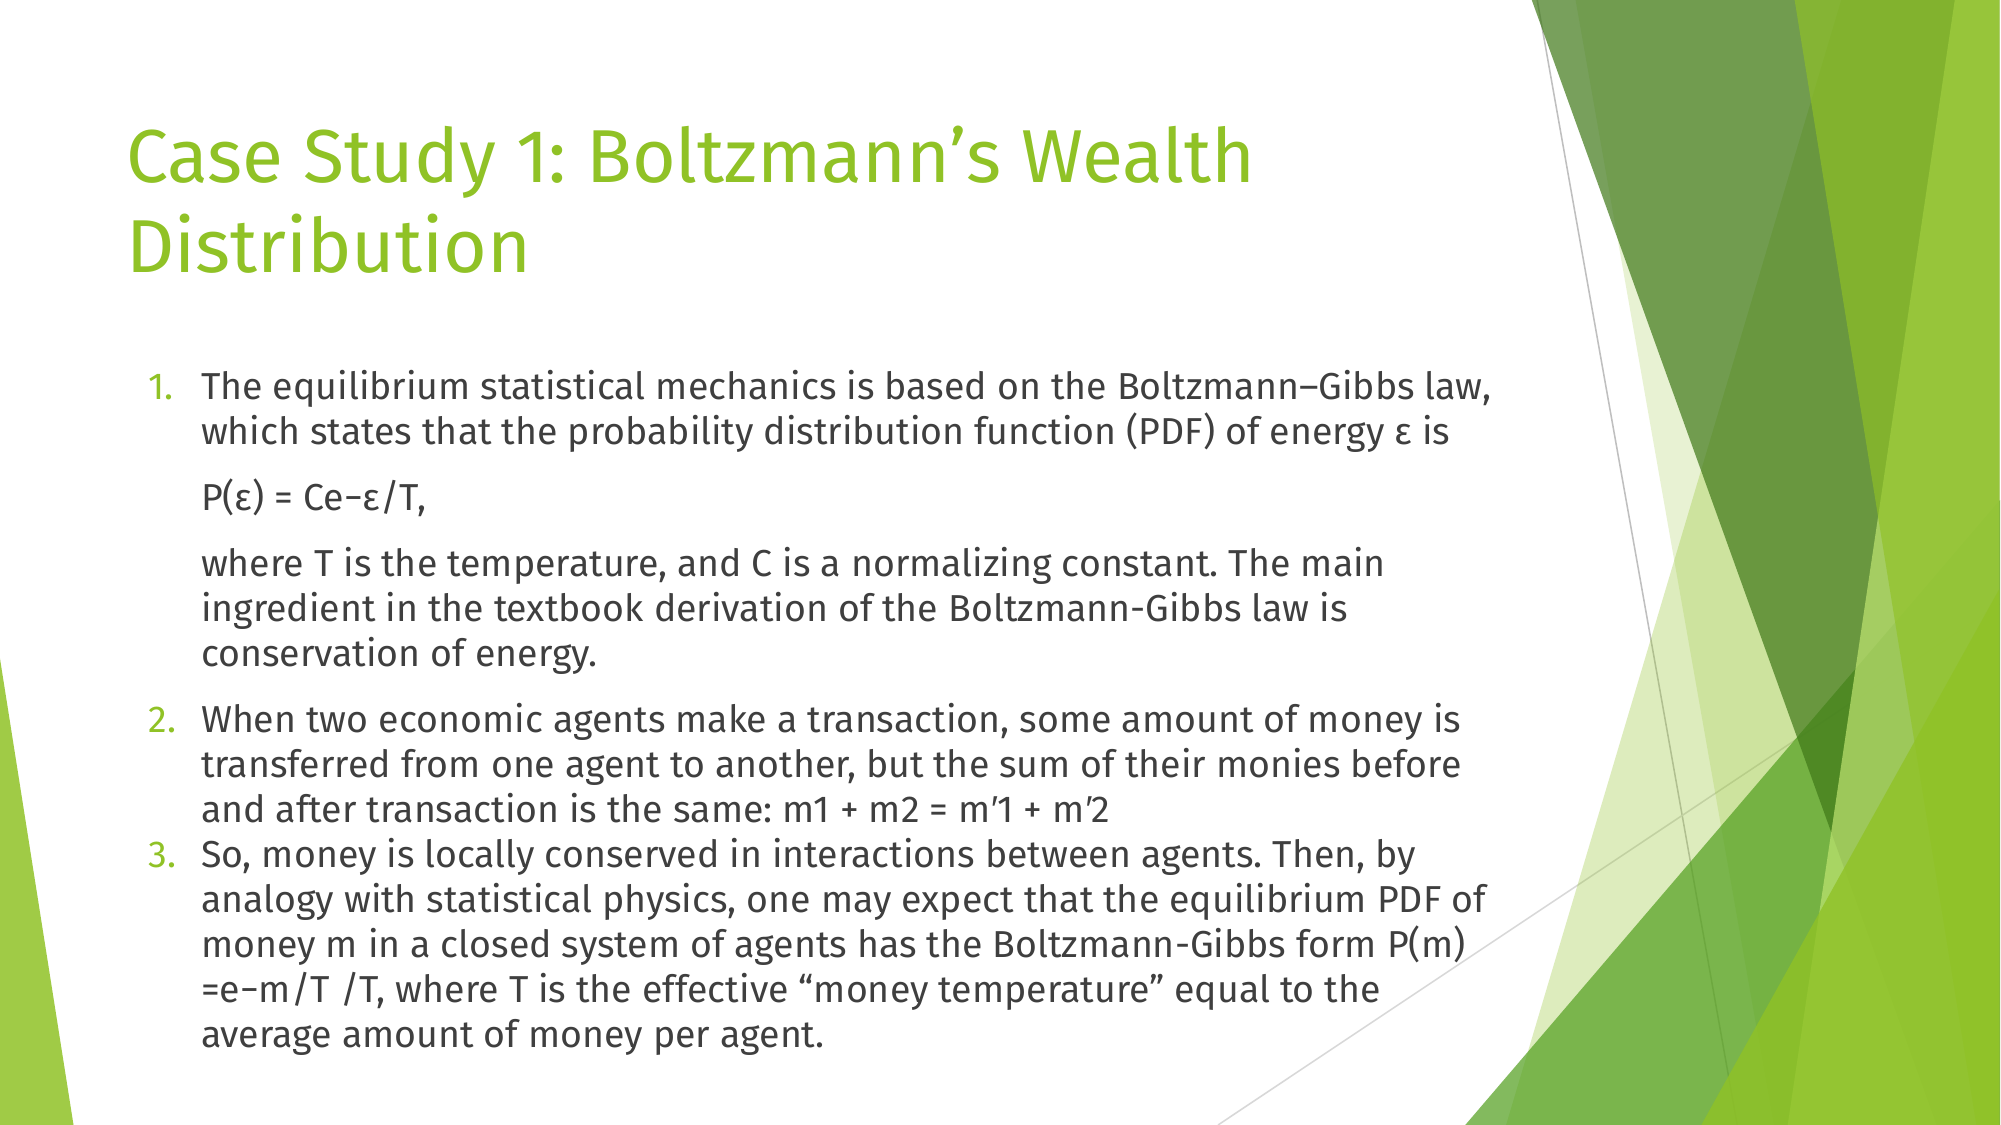

# Case Study 1: Boltzmann’s Wealth Distribution
The equilibrium statistical mechanics is based on the Boltzmann–Gibbs law, which states that the probability distribution function (PDF) of energy ε is
P(ε) = Ce−ε/T,
where T is the temperature, and C is a normalizing constant. The main ingredient in the textbook derivation of the Boltzmann-Gibbs law is conservation of energy.
When two economic agents make a transaction, some amount of money is transferred from one agent to another, but the sum of their monies before and after transaction is the same: m1 + m2 = m′1 + m′2
So, money is locally conserved in interactions between agents. Then, by analogy with statistical physics, one may expect that the equilibrium PDF of money m in a closed system of agents has the Boltzmann-Gibbs form P(m) =e−m/T /T, where T is the effective “money temperature” equal to the average amount of money per agent.